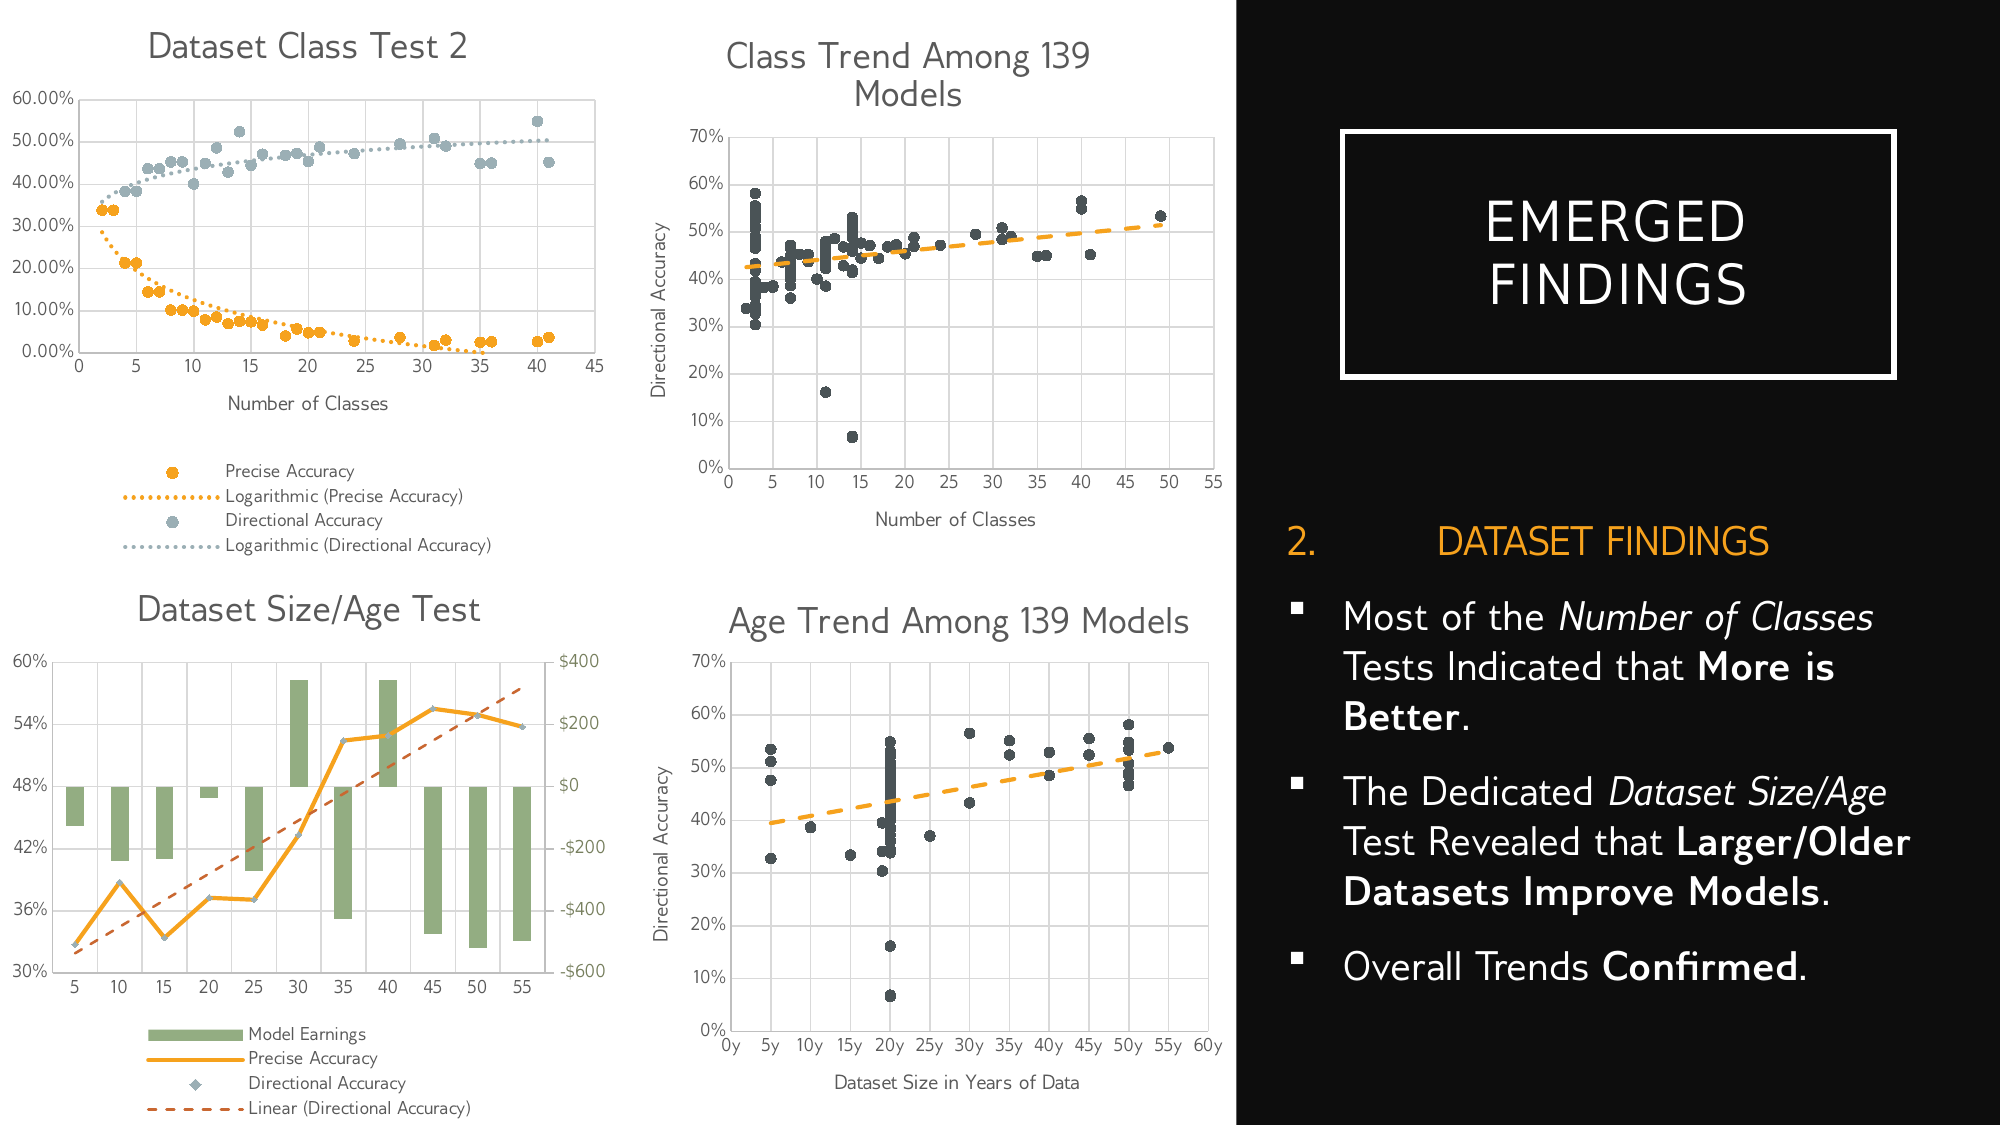

### Chart: Dataset Class Test 2

| Category | Precise Accuracy | Directional Accuracy |
|---|---|---|

### Chart: Class Trend Among 139 Models

| Category |  |
|---|---|
# Emerged Findings
2.	DATASET FINDINGS
Most of the Number of Classes Tests Indicated that More is Better.
The Dedicated Dataset Size/Age Test Revealed that Larger/Older Datasets Improve Models.
Overall Trends Confirmed.

### Chart: Dataset Size/Age Test

| Category | Model Earnings | Precise Accuracy | Directional Accuracy |
|---|---|---|---|
| 1188 | -124.84 | 0.3277 | 0.3277 |
| 2445 | -240.48 | 0.3878 | 0.3878 |
| 3702 | -233.04 | 0.3342 | 0.3342 |
| 4983 | -37.54 | 0.3727 | 0.3727 |
| 6228 | -271.51 | 0.3708 | 0.3708 |
| 7584 | 344.57 | 0.4335 | 0.4335 |
| 8763 | -425.92 | 0.5245 | 0.5245 |
| 10029 | 344.57 | 0.5294 | 0.5294 |
| 11394 | -475.45 | 0.5553 | 0.5553 |
| 12552 | -519.49 | 0.5494 | 0.5486 |
| 12825 | -496.02 | 0.5378 | 0.5378 |

### Chart: Age Trend Among 139 Models

| Category |  |
|---|---|